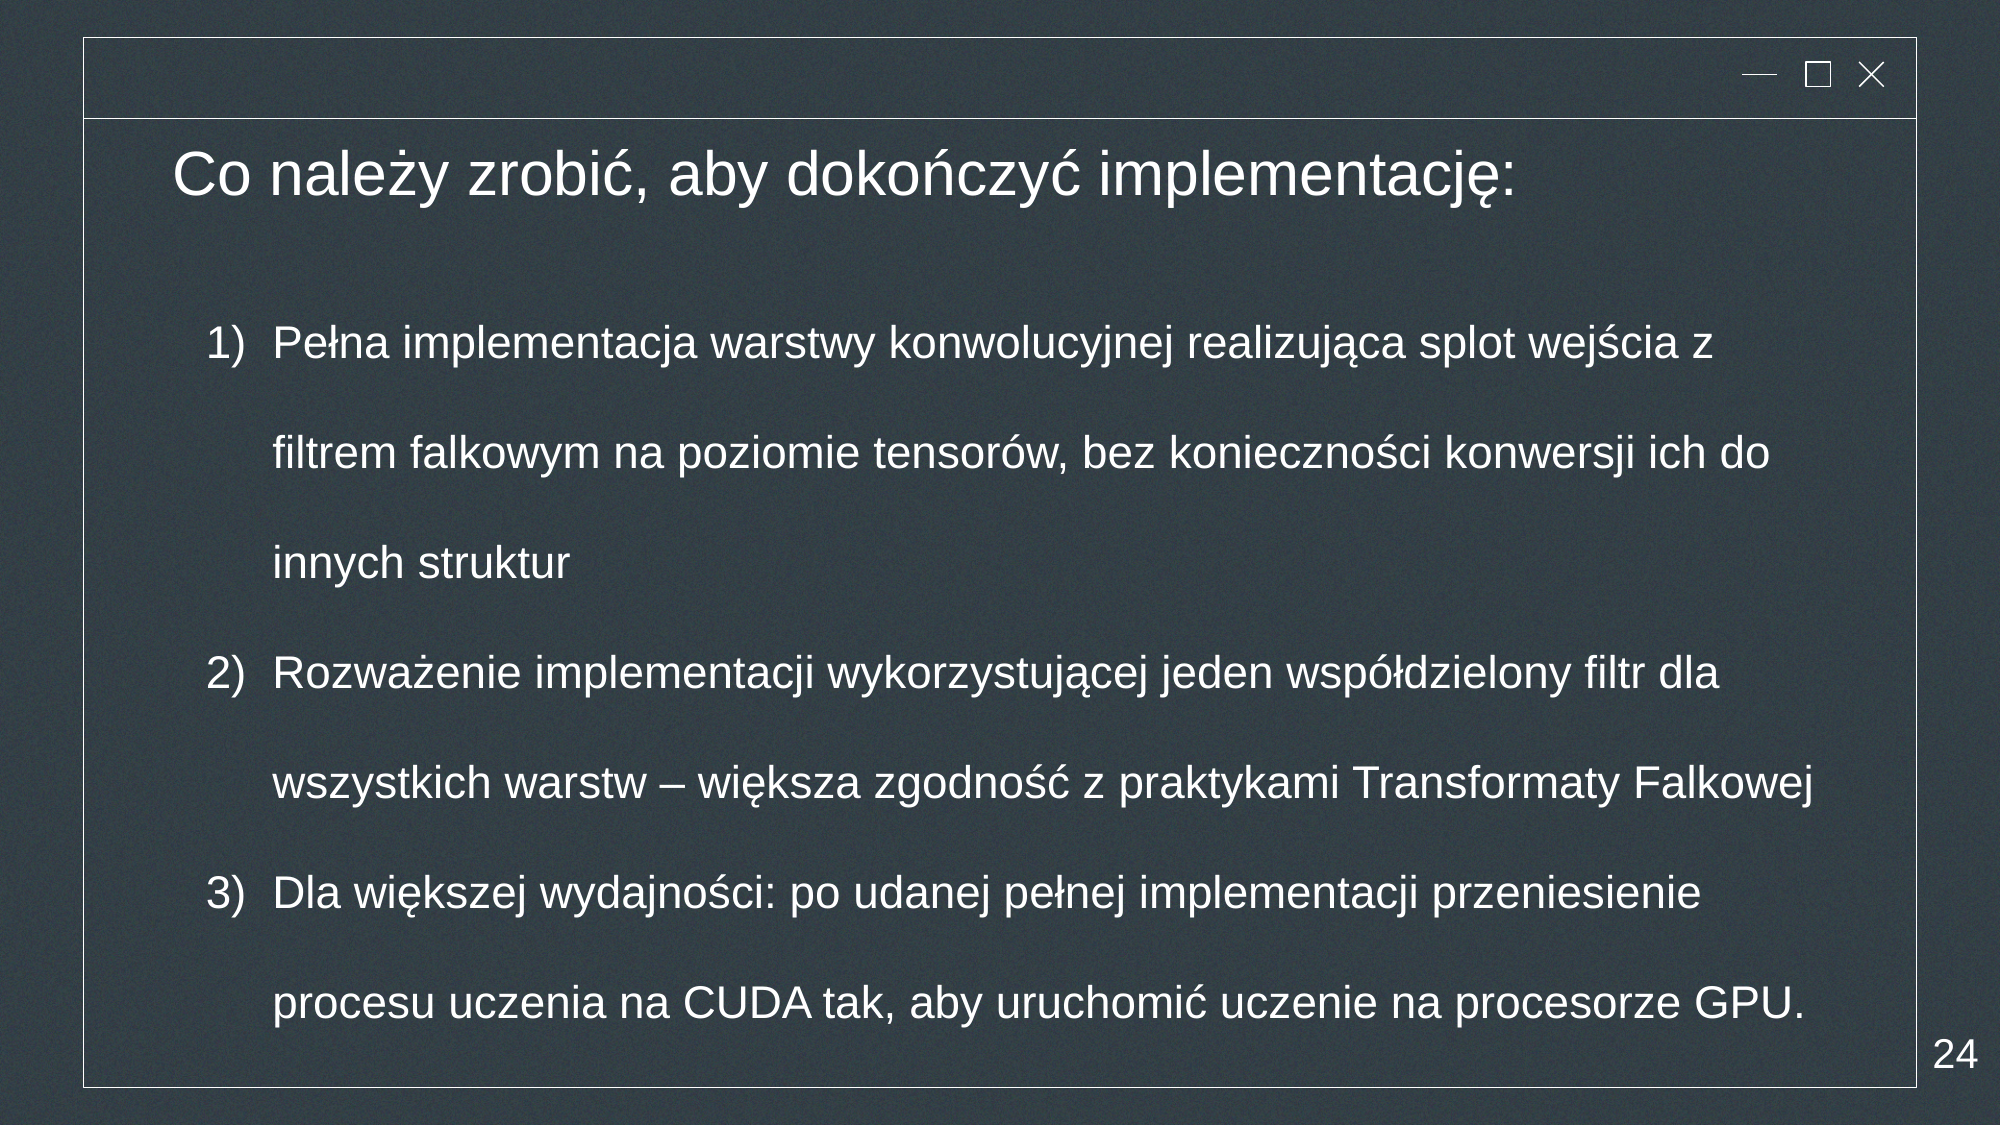

# Co należy zrobić, aby dokończyć implementację:
Pełna implementacja warstwy konwolucyjnej realizująca splot wejścia z filtrem falkowym na poziomie tensorów, bez konieczności konwersji ich do innych struktur
Rozważenie implementacji wykorzystującej jeden współdzielony filtr dla wszystkich warstw – większa zgodność z praktykami Transformaty Falkowej
Dla większej wydajności: po udanej pełnej implementacji przeniesienie procesu uczenia na CUDA tak, aby uruchomić uczenie na procesorze GPU.
24